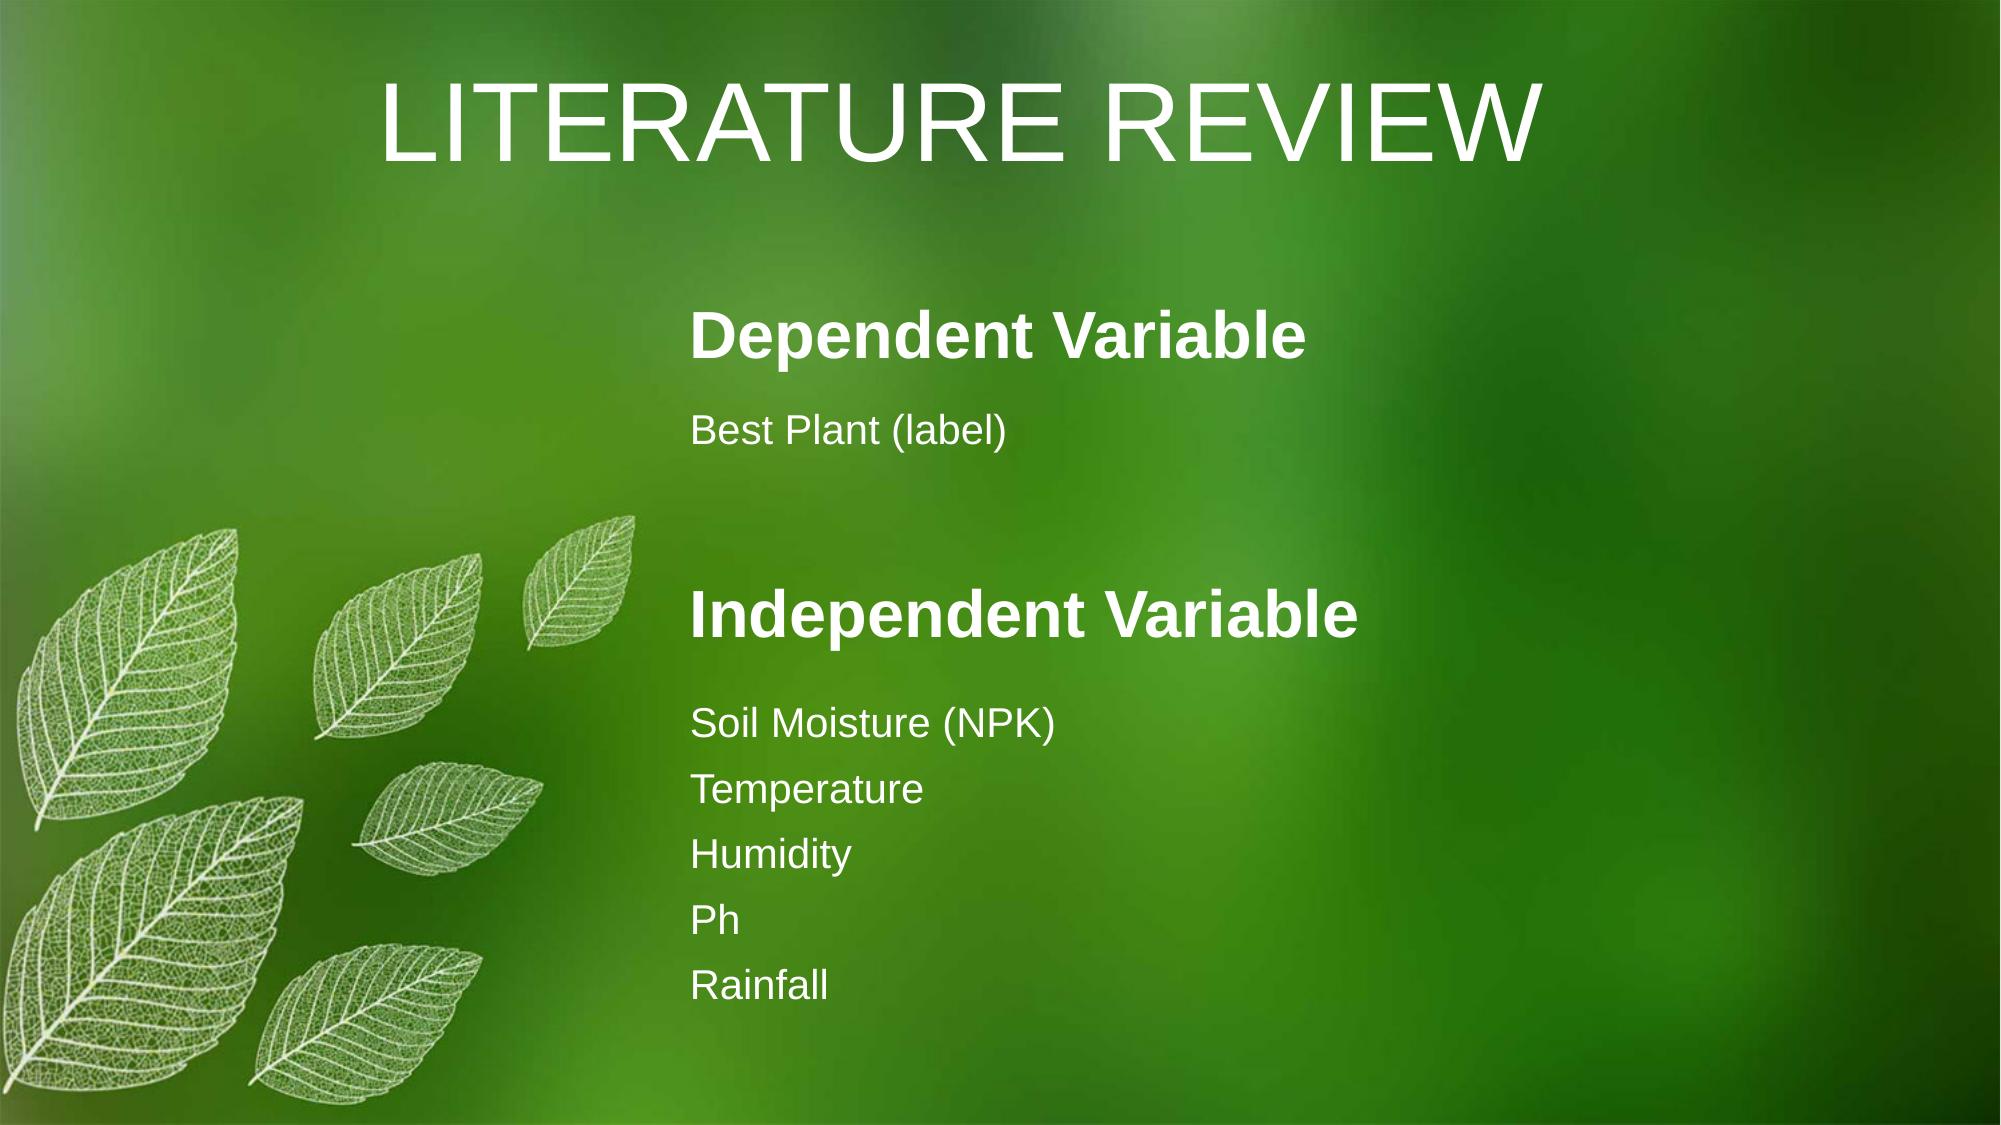

LITERATURE REVIEW
Dependent Variable
Best Plant (label)
Independent Variable
Soil Moisture (NPK)
Temperature
Humidity
Ph
Rainfall